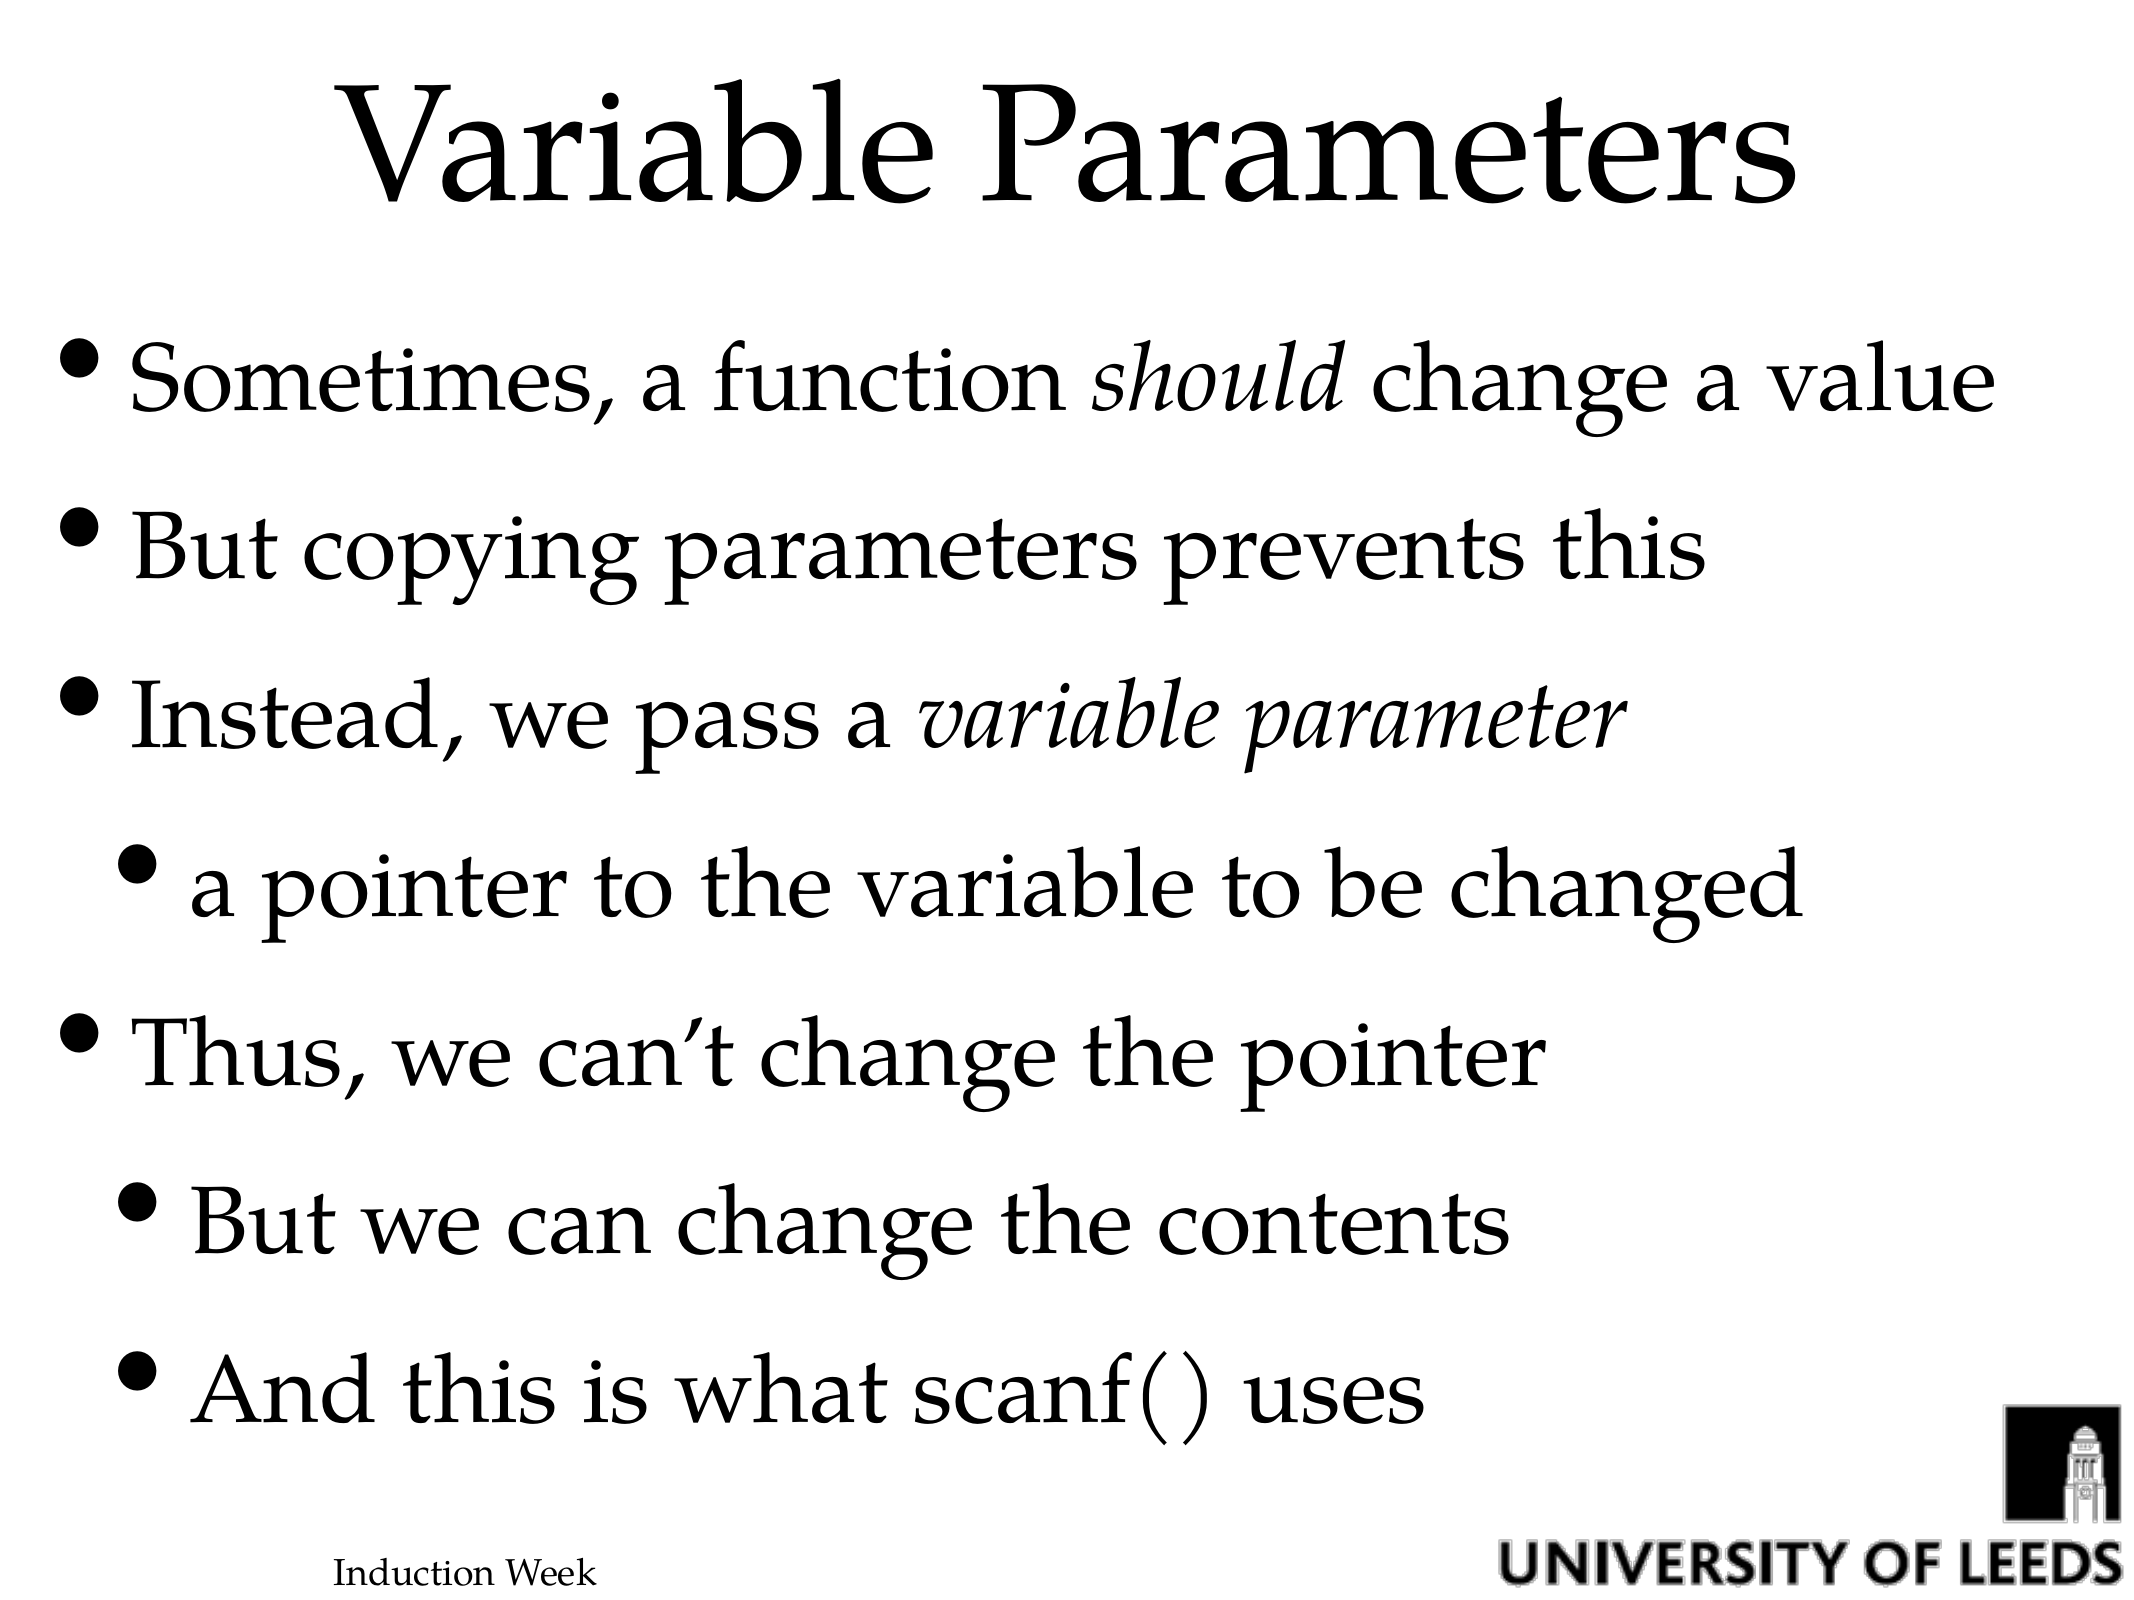

# Variable Parameters
Sometimes, a function should change a value
But copying parameters prevents this
Instead, we pass a variable parameter
a pointer to the variable to be changed
Thus, we can’t change the pointer
But we can change the contents
And this is what scanf() uses